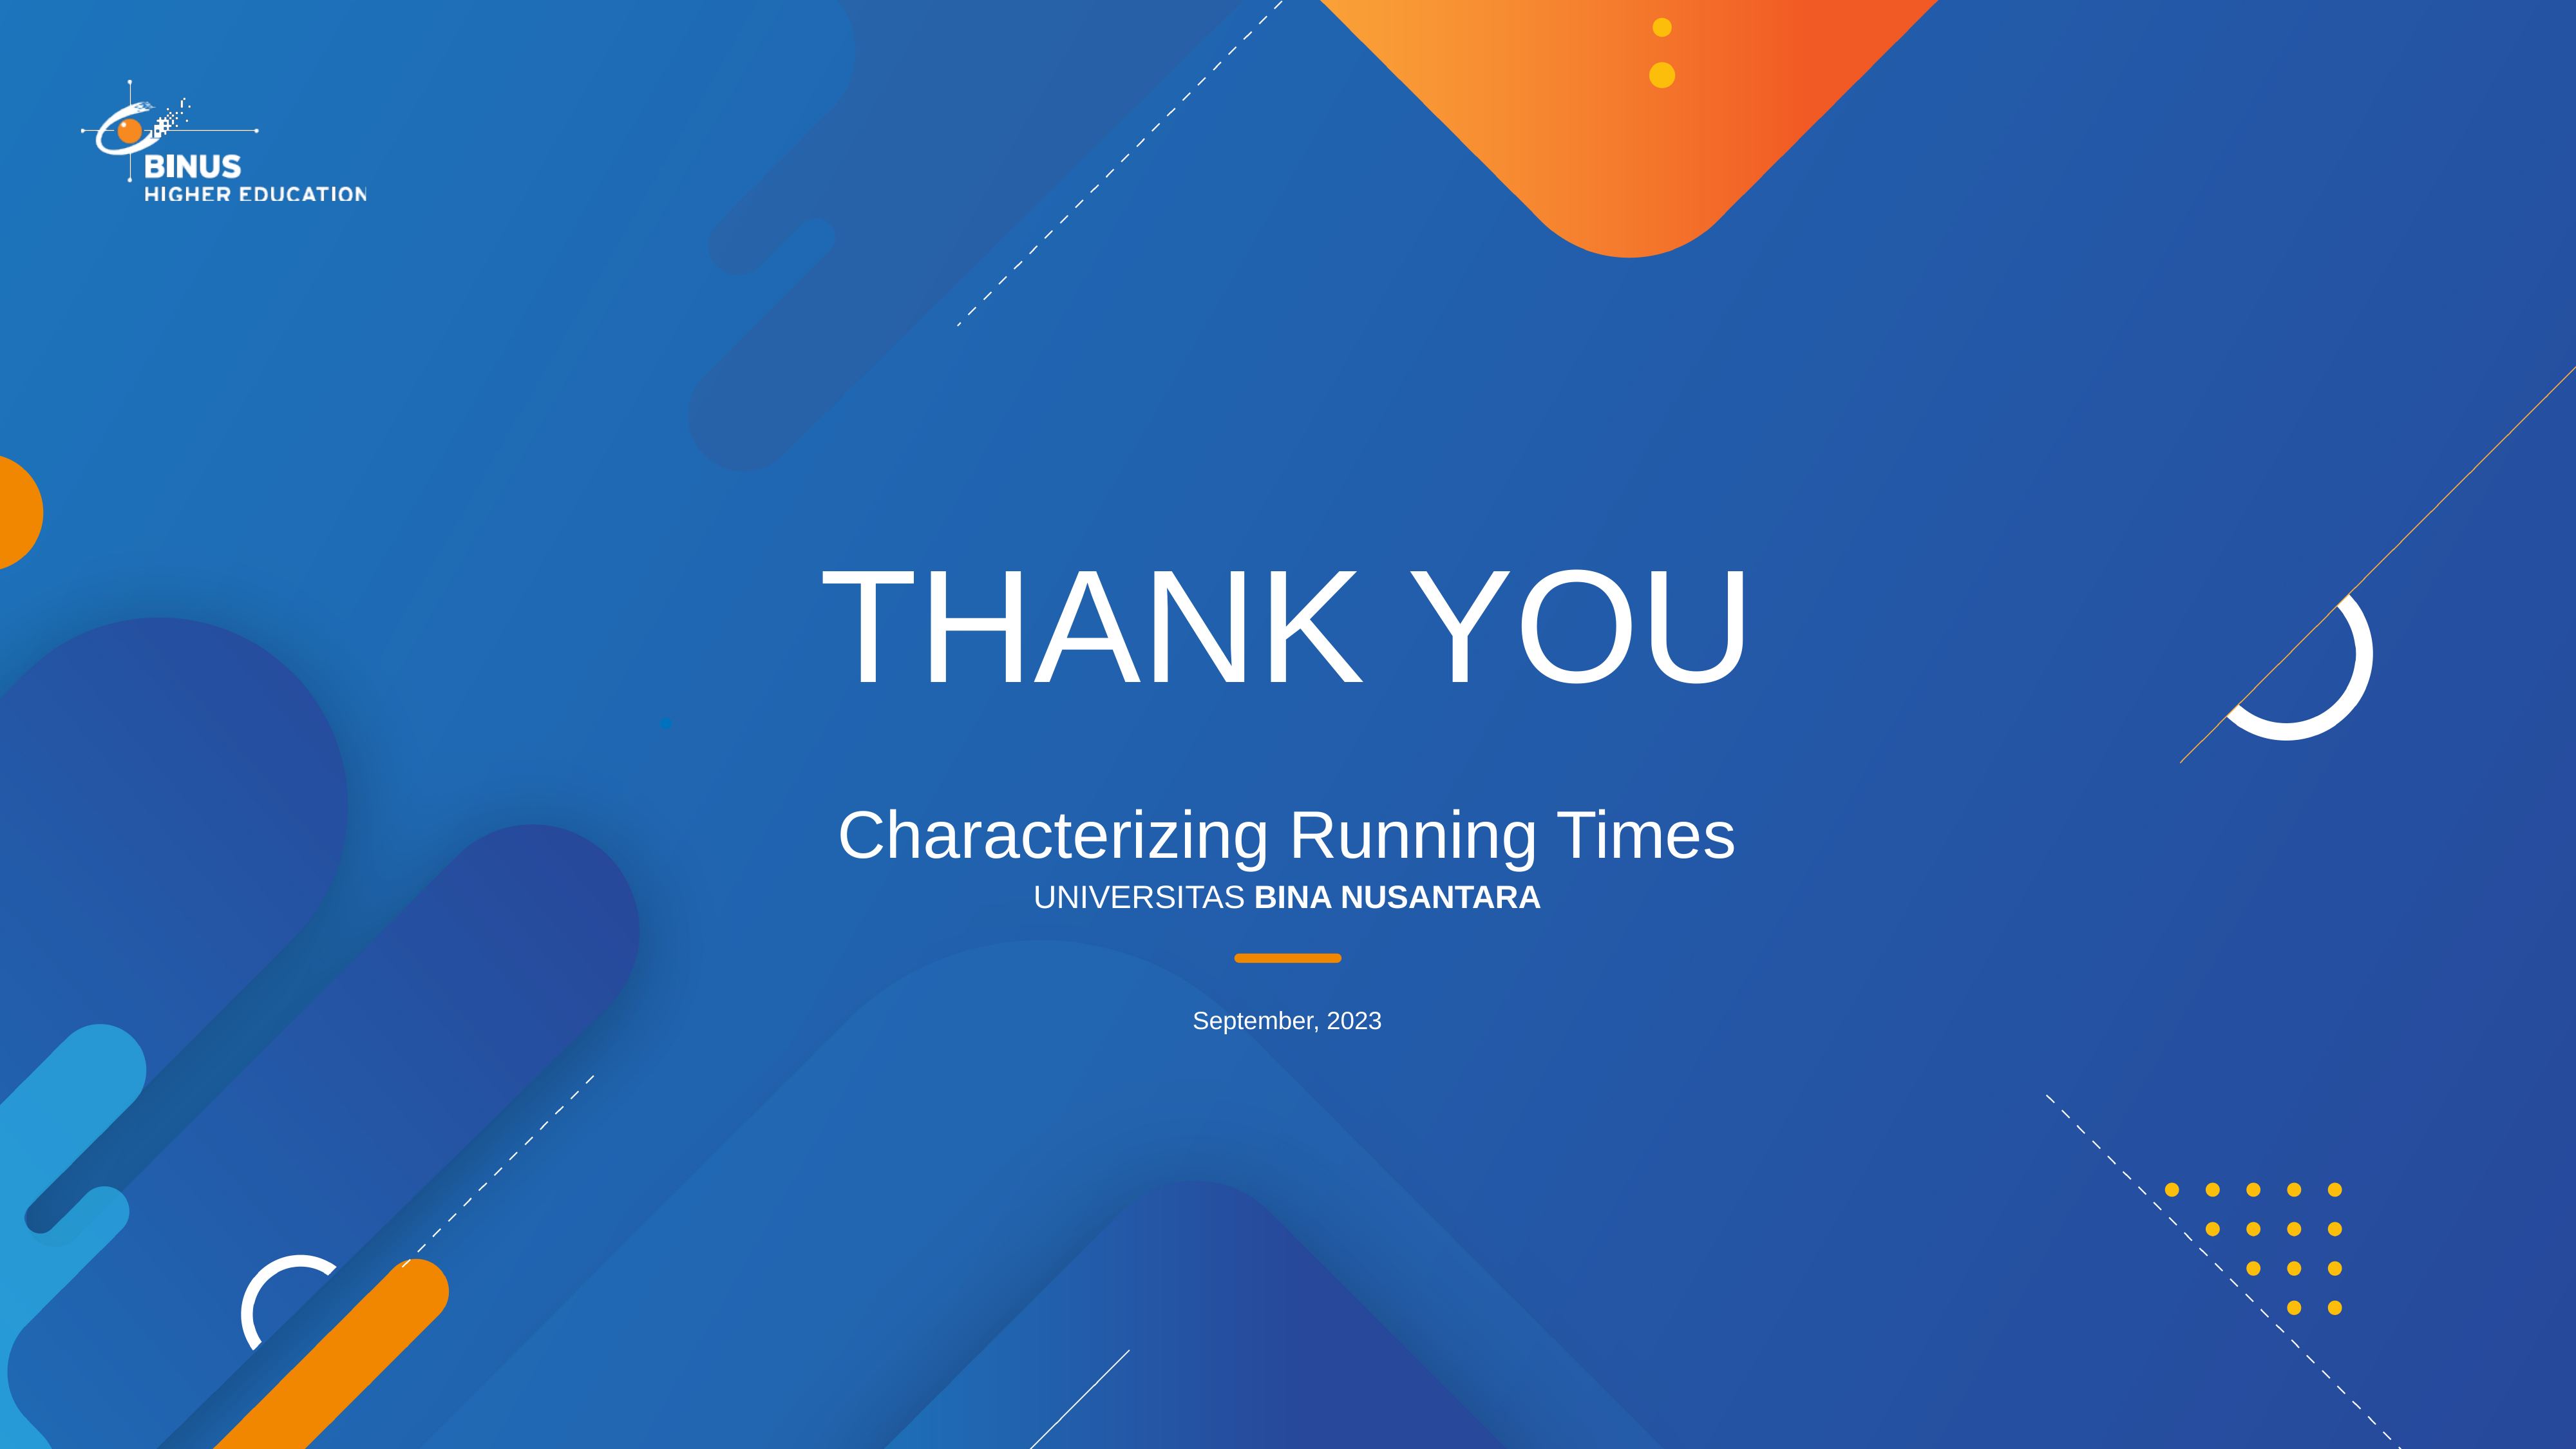

# Thank you
Characterizing Running Times
September, 2023